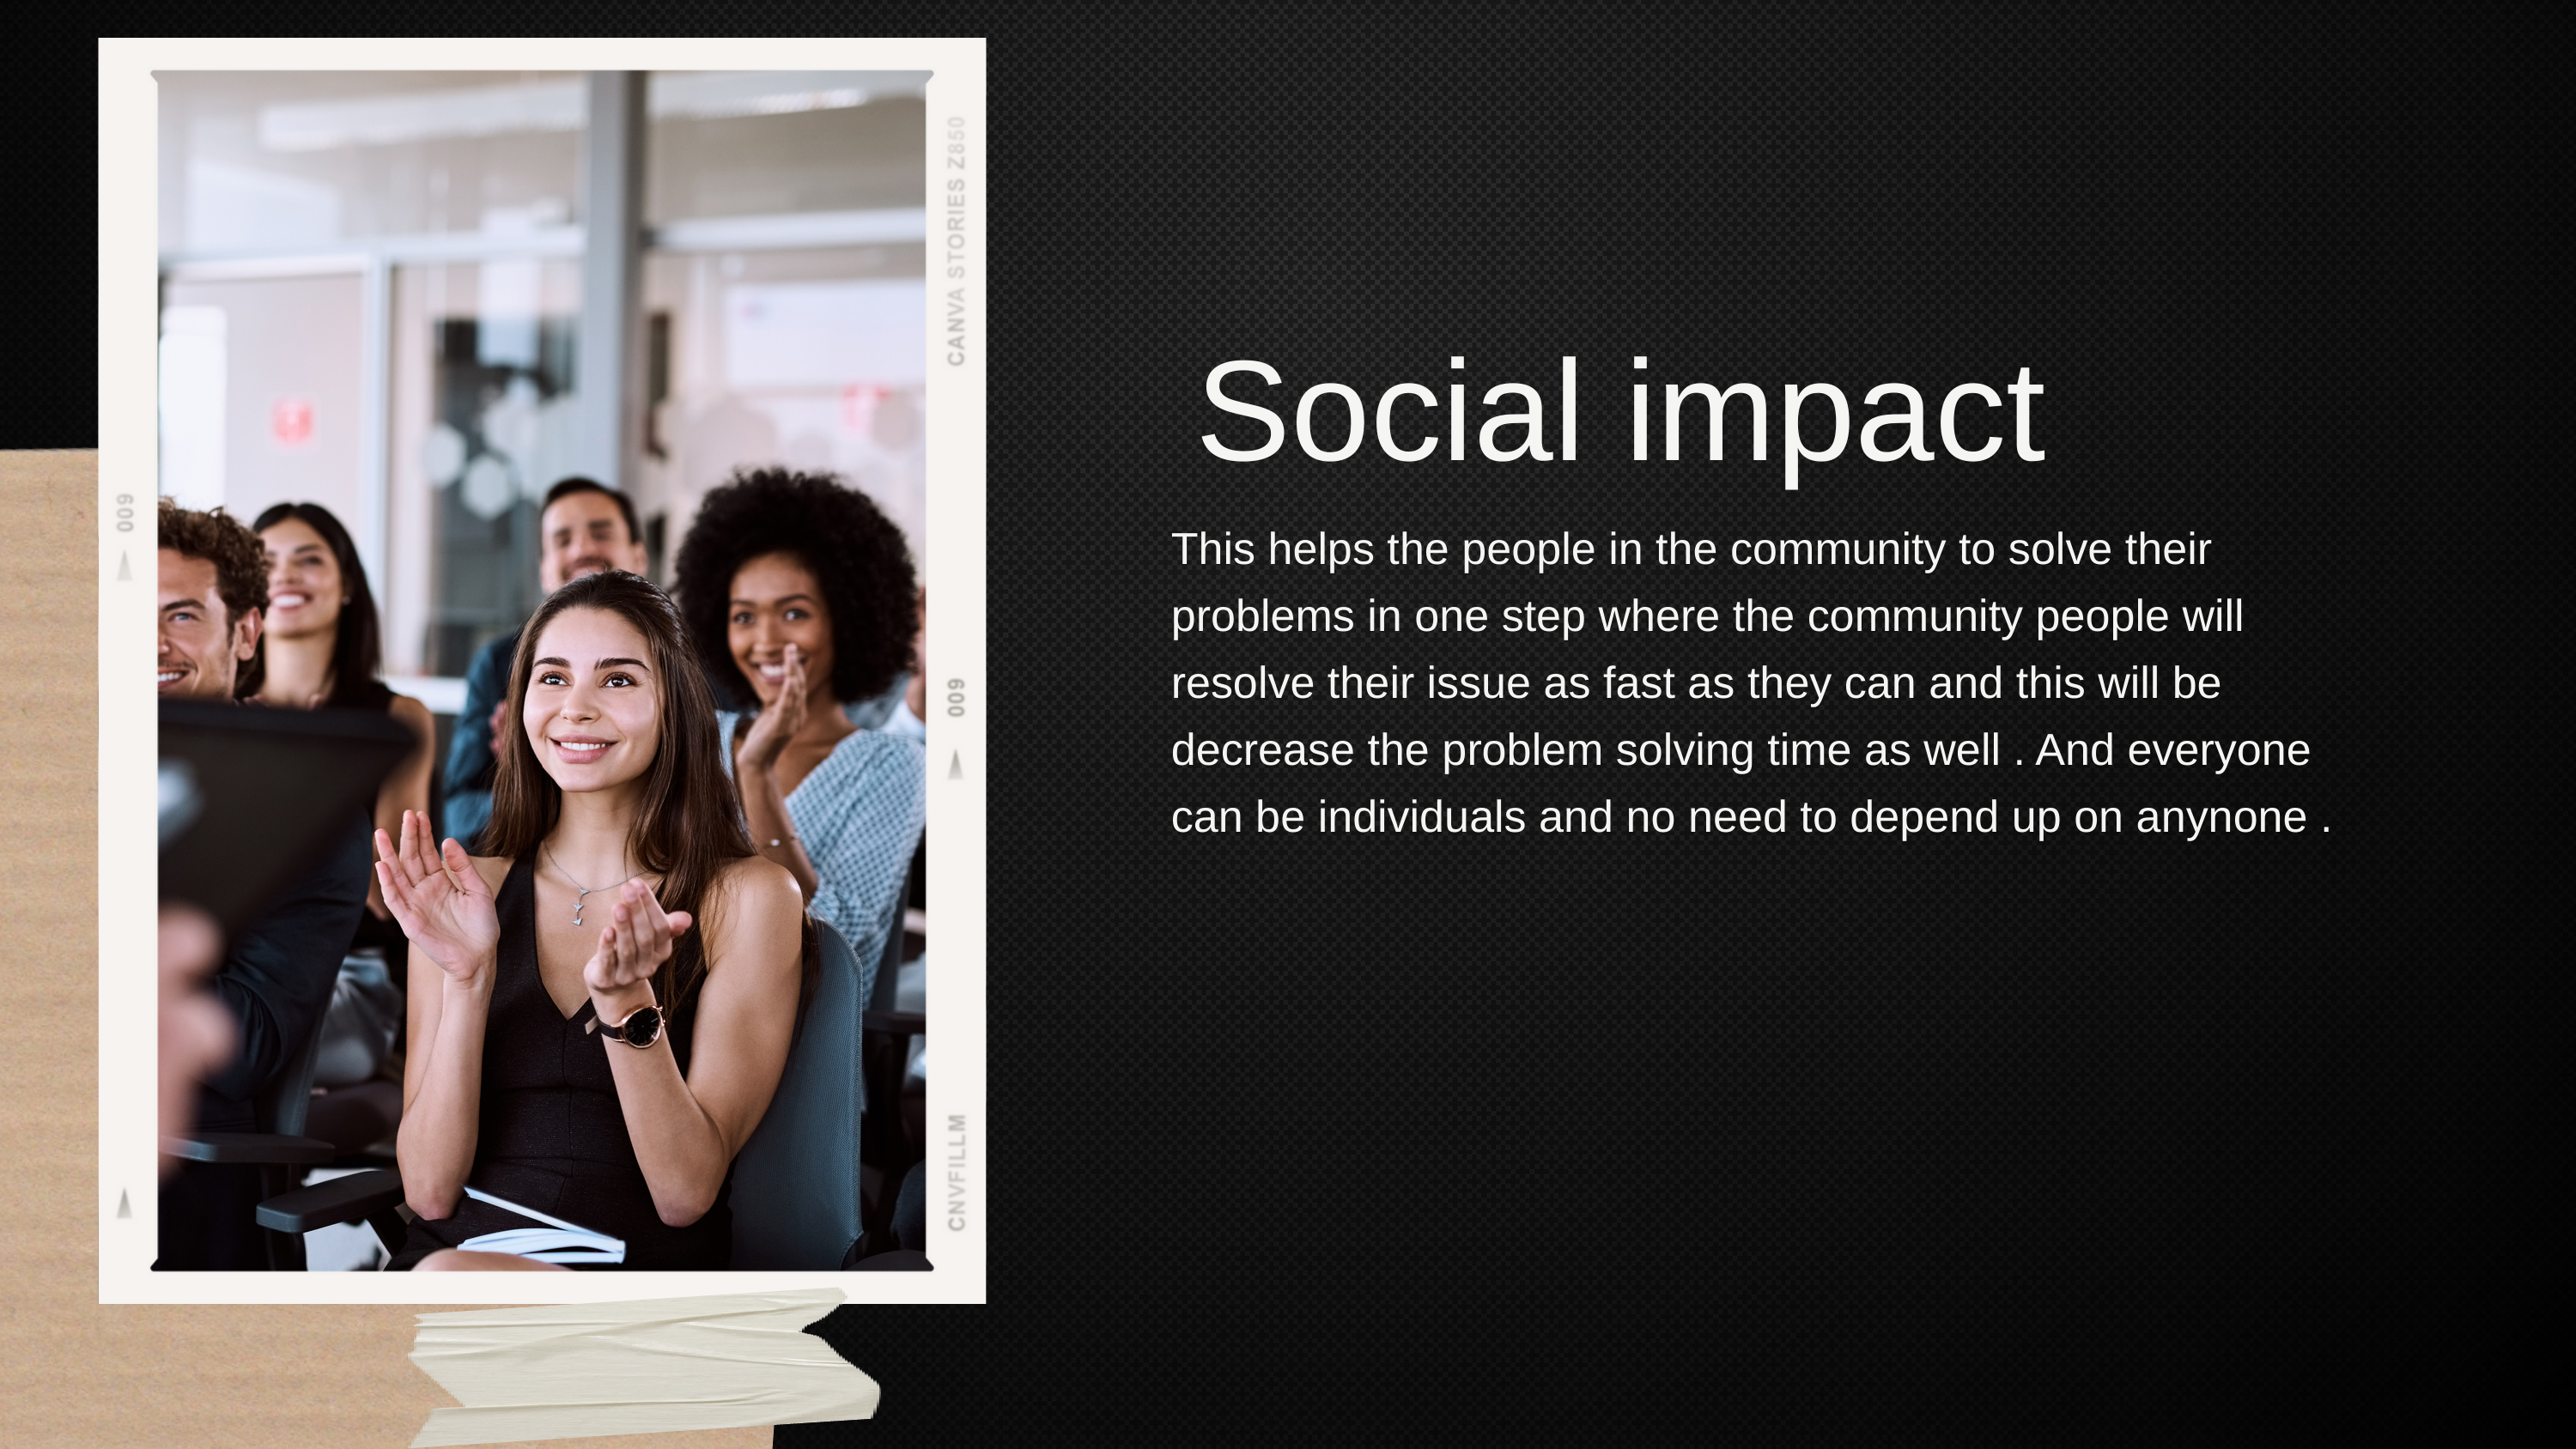

Social impact
This helps the people in the community to solve their problems in one step where the community people will resolve their issue as fast as they can and this will be decrease the problem solving time as well . And everyone can be individuals and no need to depend up on anynone .